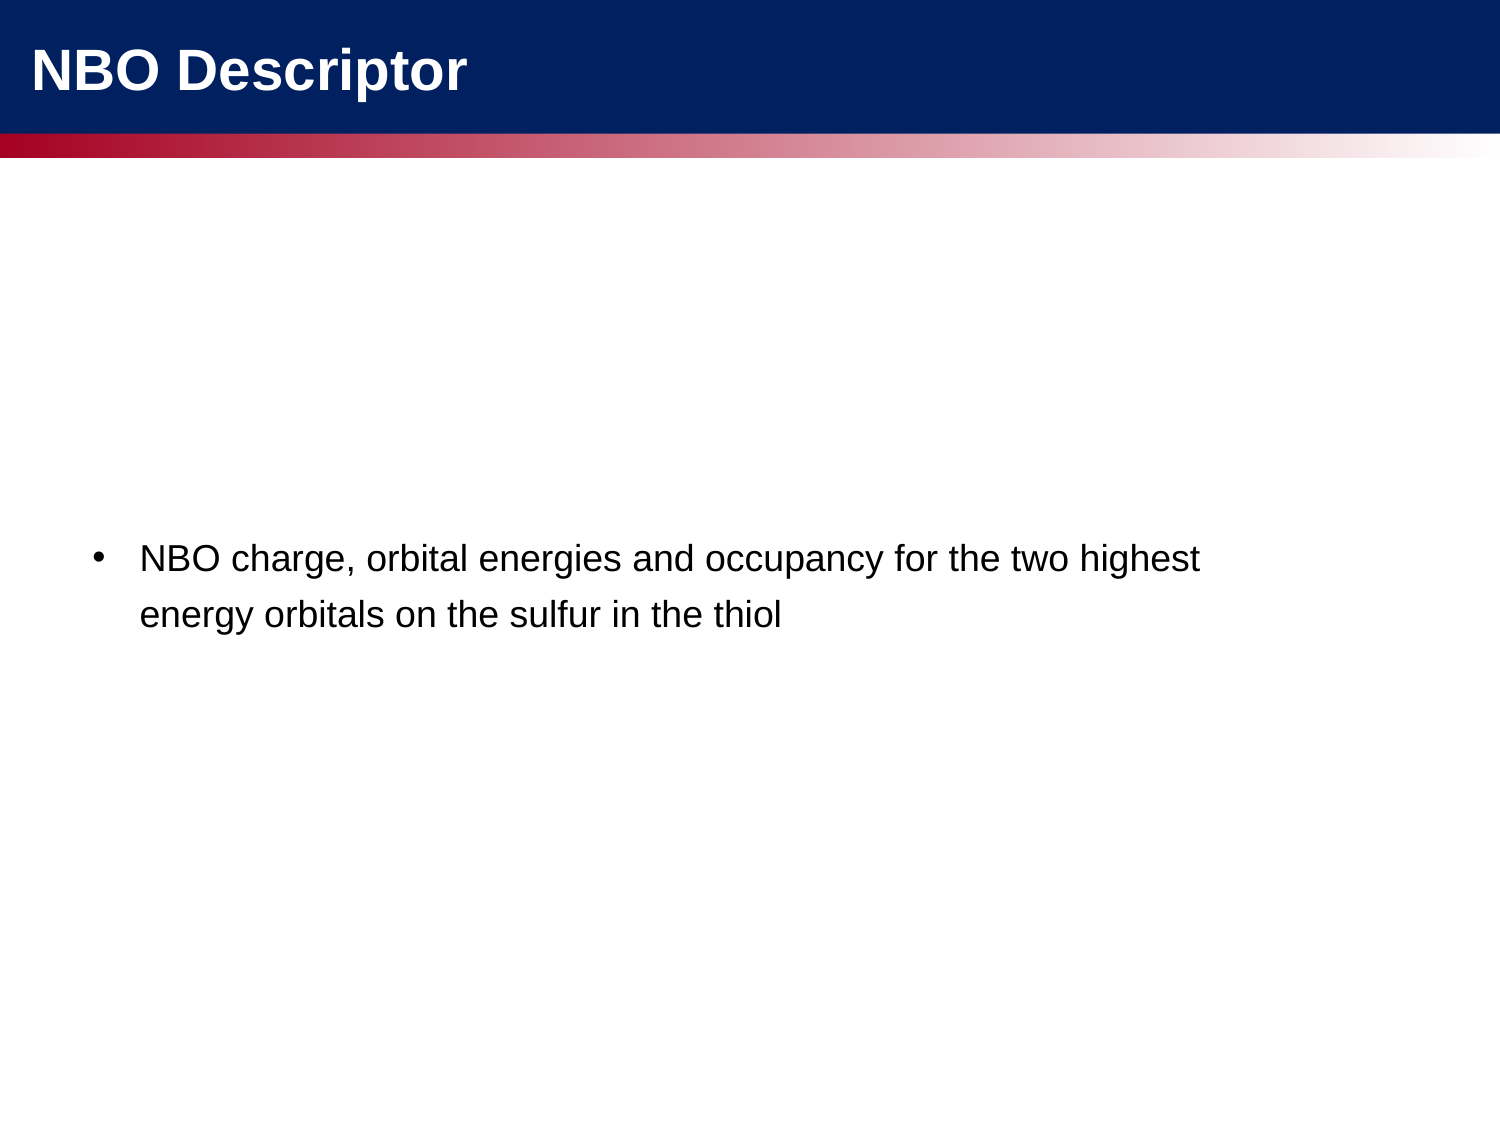

NBO Descriptor

NBO charge, orbital energies and occupancy for the two highest energy orbitals on the sulfur in the thiol